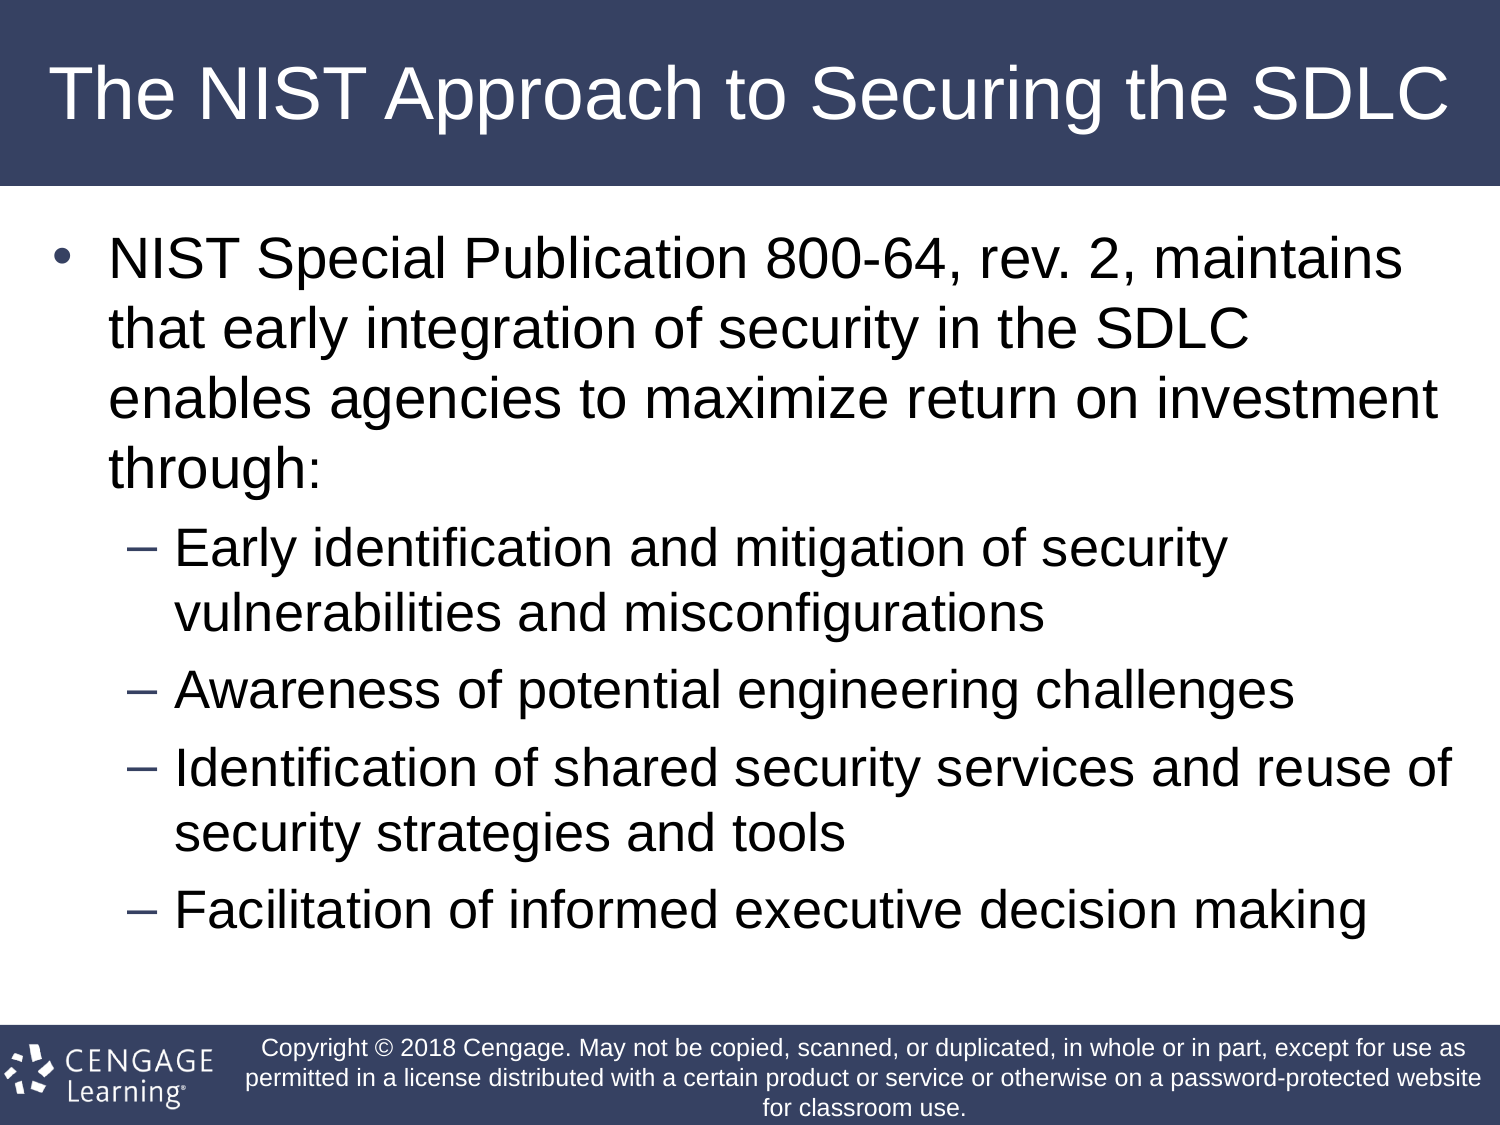

# The NIST Approach to Securing the SDLC
NIST Special Publication 800-64, rev. 2, maintains that early integration of security in the SDLC enables agencies to maximize return on investment through:
Early identification and mitigation of security vulnerabilities and misconfigurations
Awareness of potential engineering challenges
Identification of shared security services and reuse of security strategies and tools
Facilitation of informed executive decision making